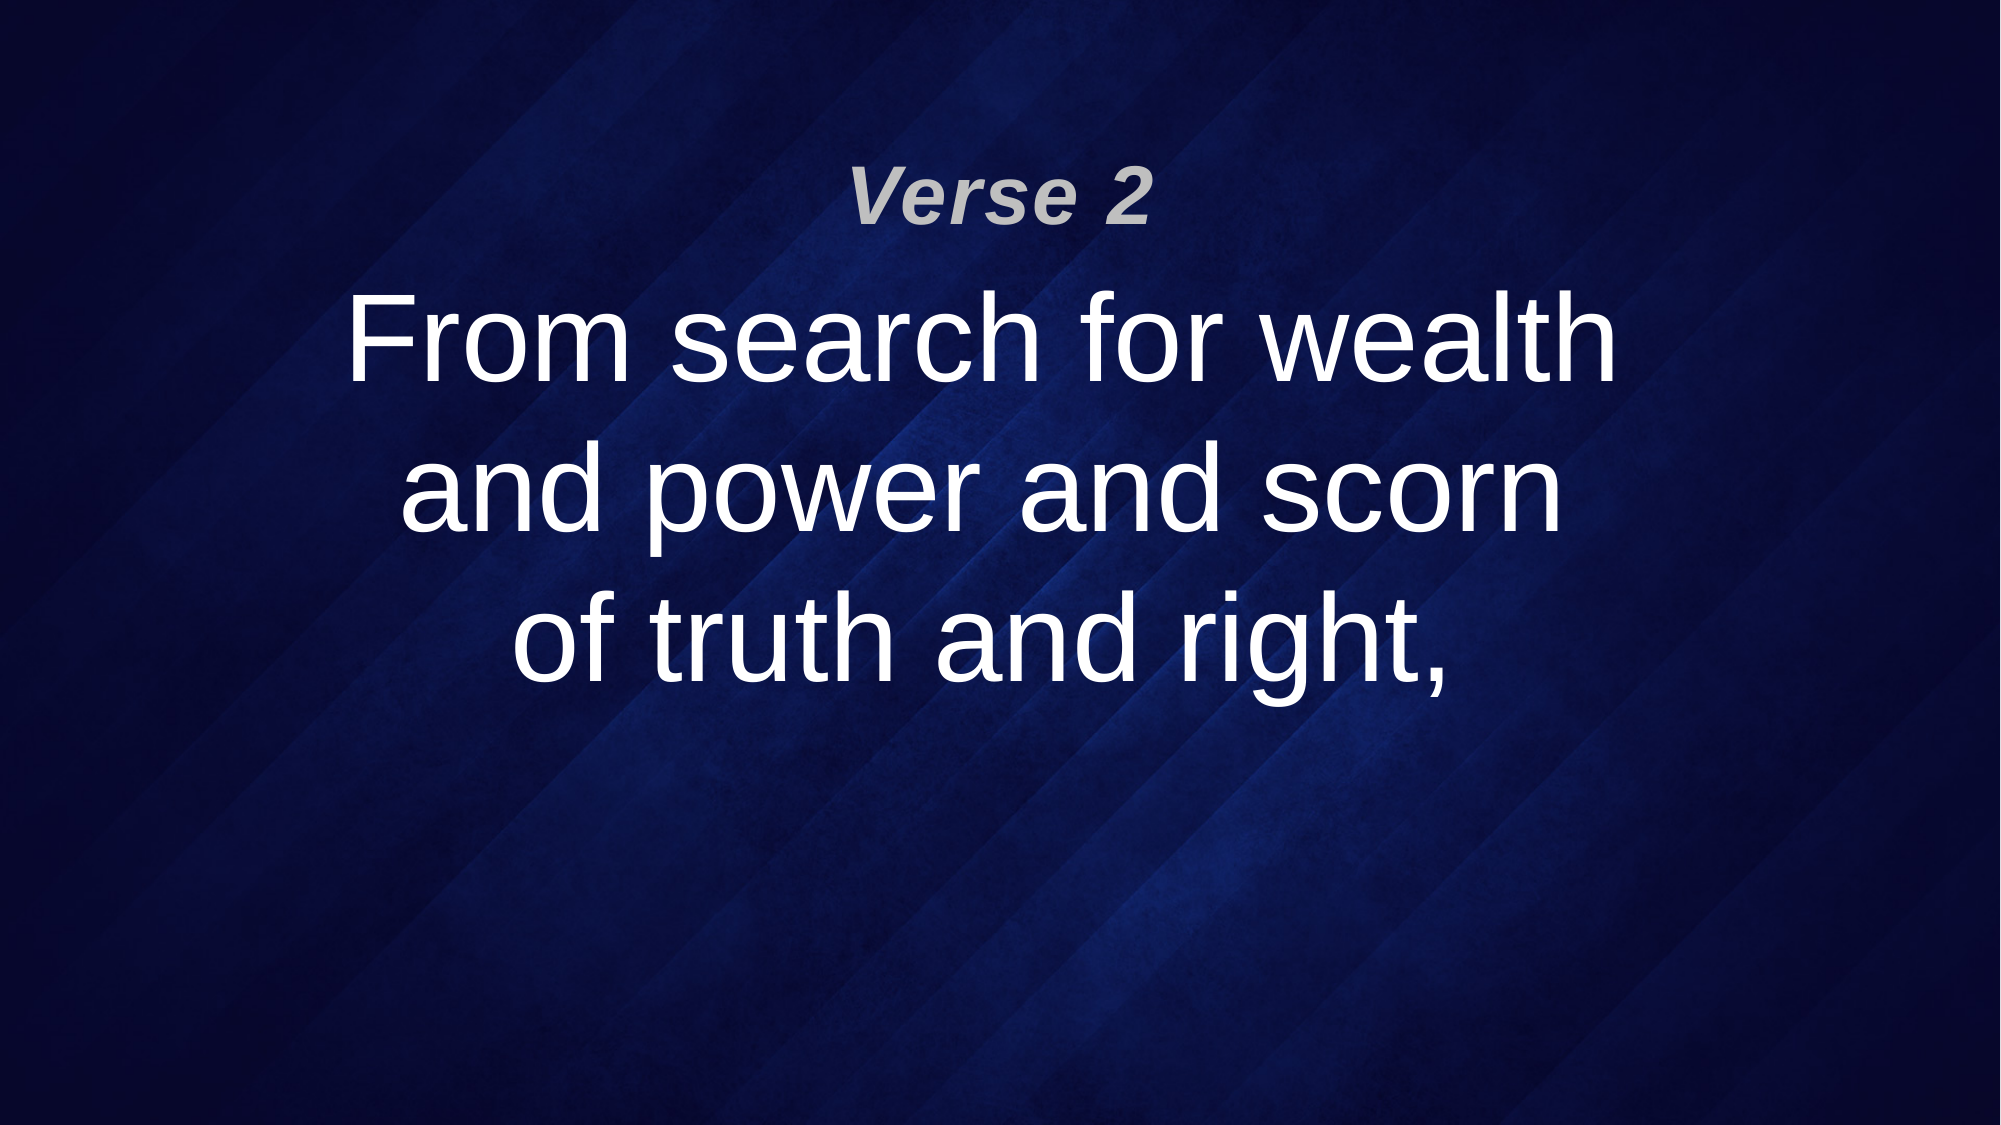

Verse 2
# From search for wealth and power and scorn of truth and right,